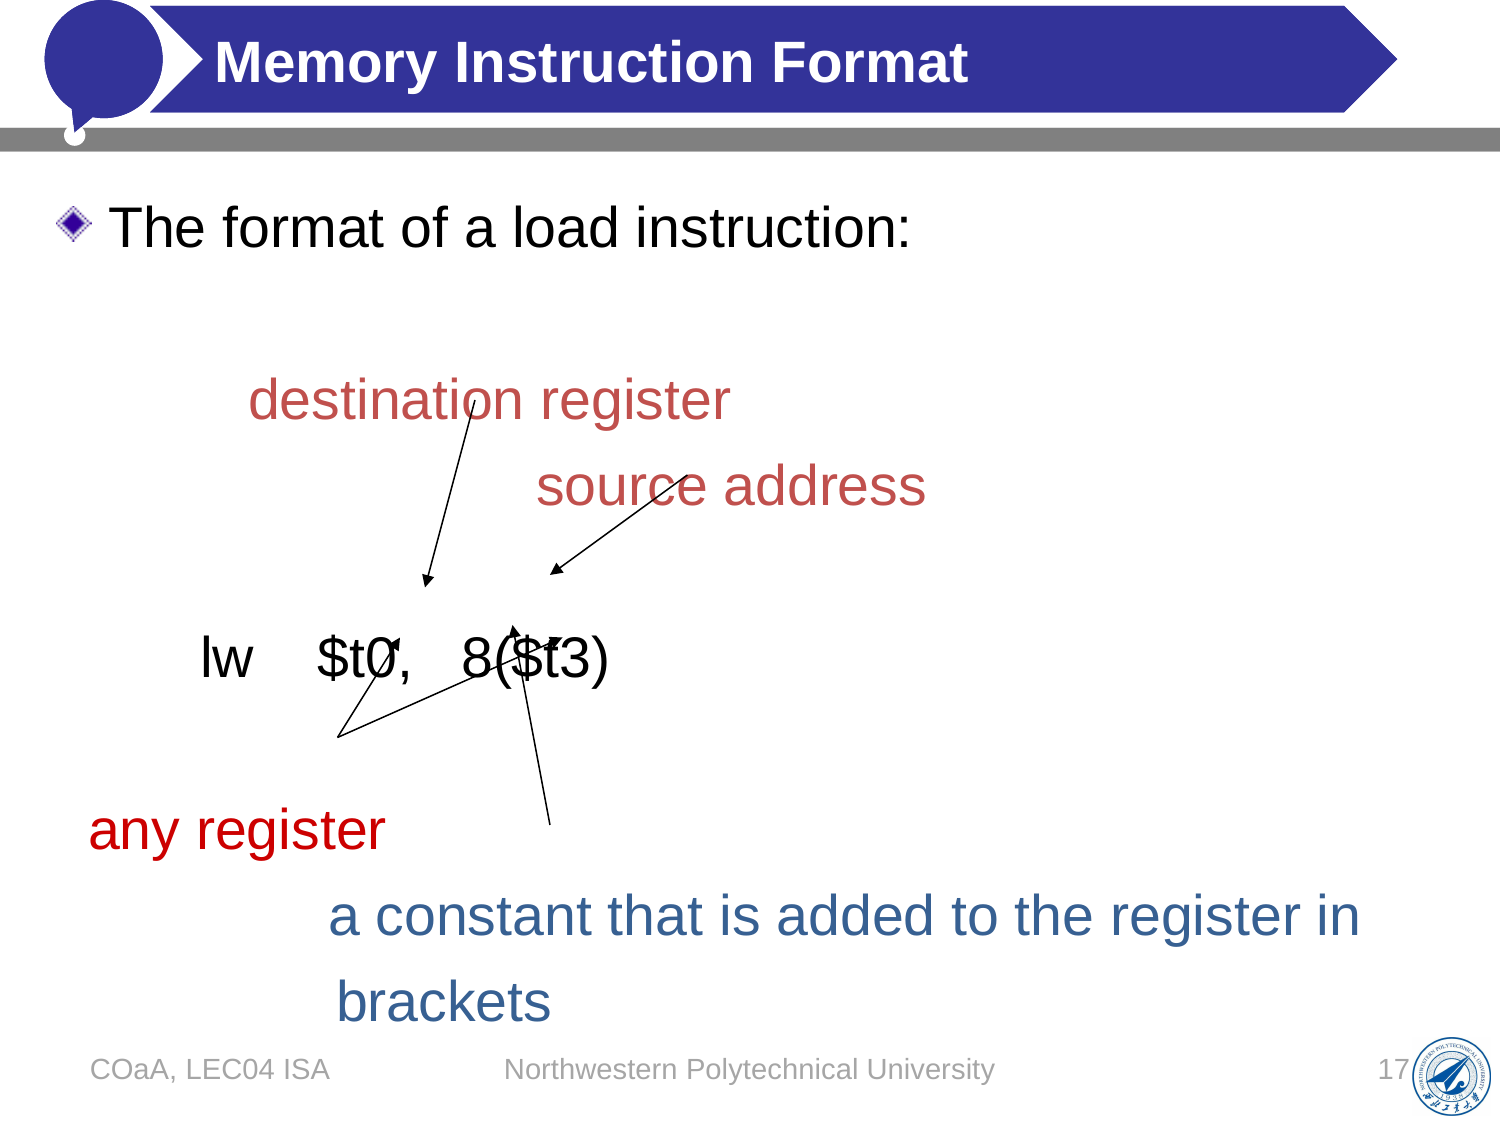

# Memory Instruction Format

The format of a load instruction:

            destination register
                              source address

         lw    $t0,   8($t3)

  any register
                 a constant that is added to the register in brackets

COaA, LEC04 ISA
Northwestern Polytechnical University
17